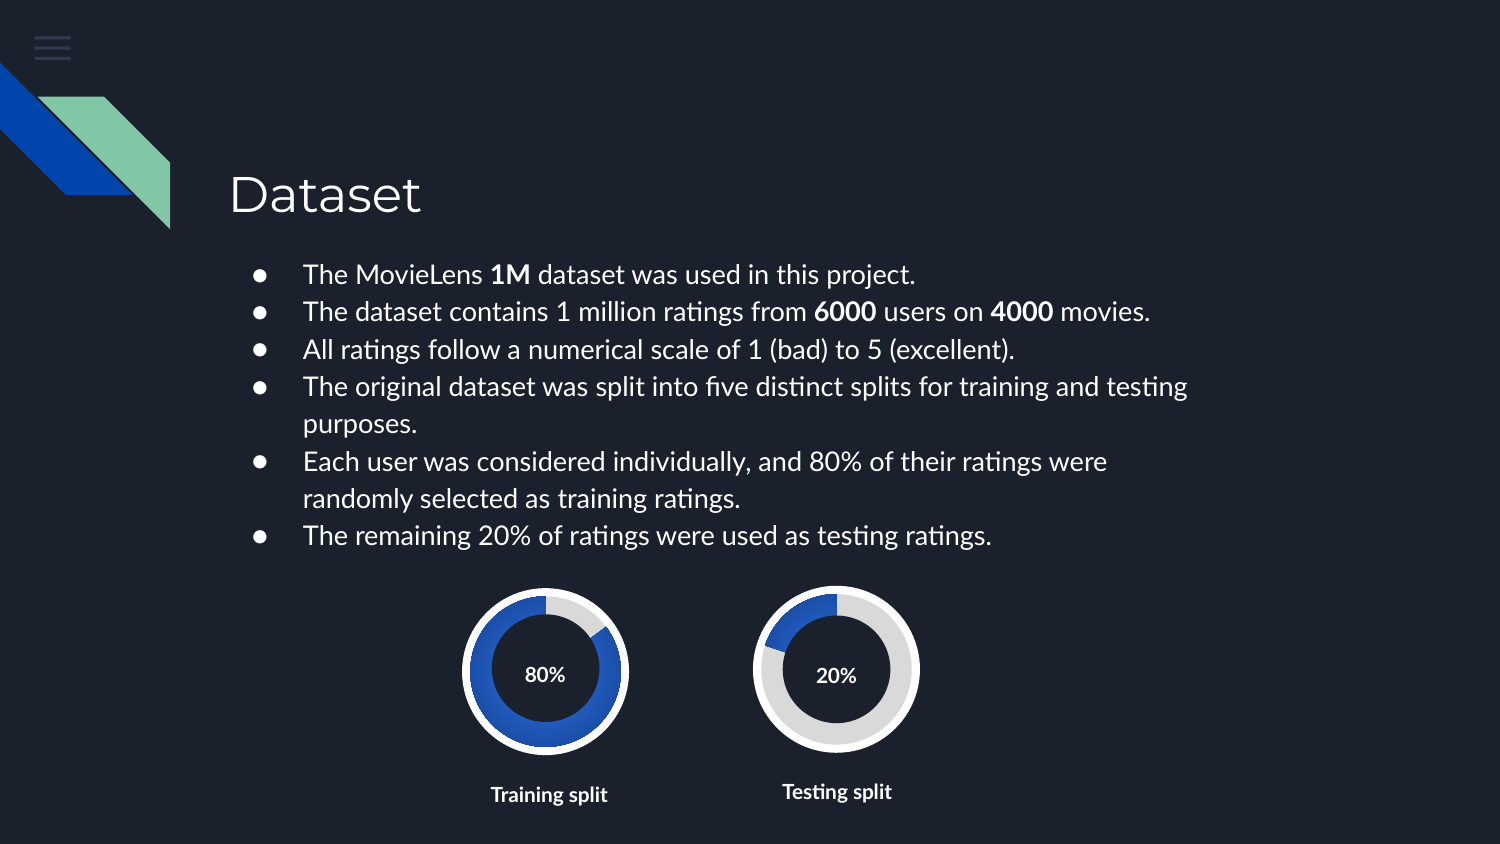

# Dataset
The MovieLens 1M dataset was used in this project.
The dataset contains 1 million ratings from 6000 users on 4000 movies.
All ratings follow a numerical scale of 1 (bad) to 5 (excellent).
The original dataset was split into five distinct splits for training and testing purposes.
Each user was considered individually, and 80% of their ratings were randomly selected as training ratings.
The remaining 20% of ratings were used as testing ratings.

80%

20%

Testing split
Training split